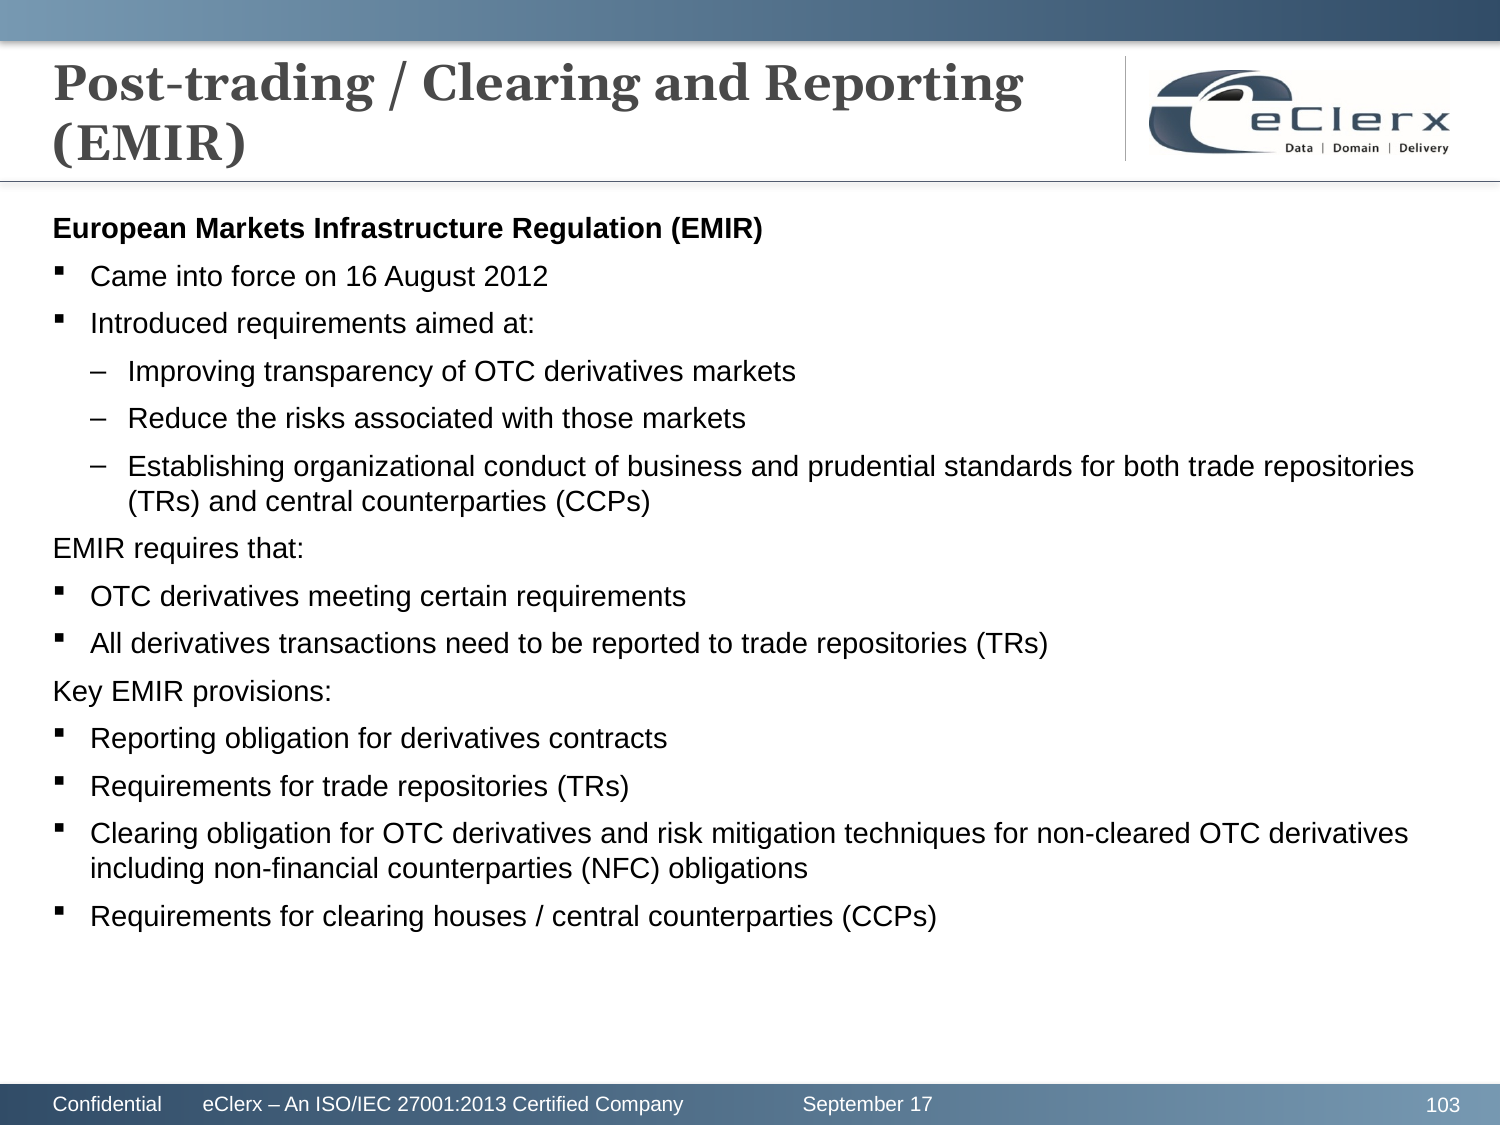

# Post-trading / Clearing and Reporting (EMIR)
European Markets Infrastructure Regulation (EMIR)
Came into force on 16 August 2012
Introduced requirements aimed at:
Improving transparency of OTC derivatives markets
Reduce the risks associated with those markets
Establishing organizational conduct of business and prudential standards for both trade repositories (TRs) and central counterparties (CCPs)
EMIR requires that:
OTC derivatives meeting certain requirements
All derivatives transactions need to be reported to trade repositories (TRs)
Key EMIR provisions:
Reporting obligation for derivatives contracts
Requirements for trade repositories (TRs)
Clearing obligation for OTC derivatives and risk mitigation techniques for non-cleared OTC derivatives including non-financial counterparties (NFC) obligations
Requirements for clearing houses / central counterparties (CCPs)